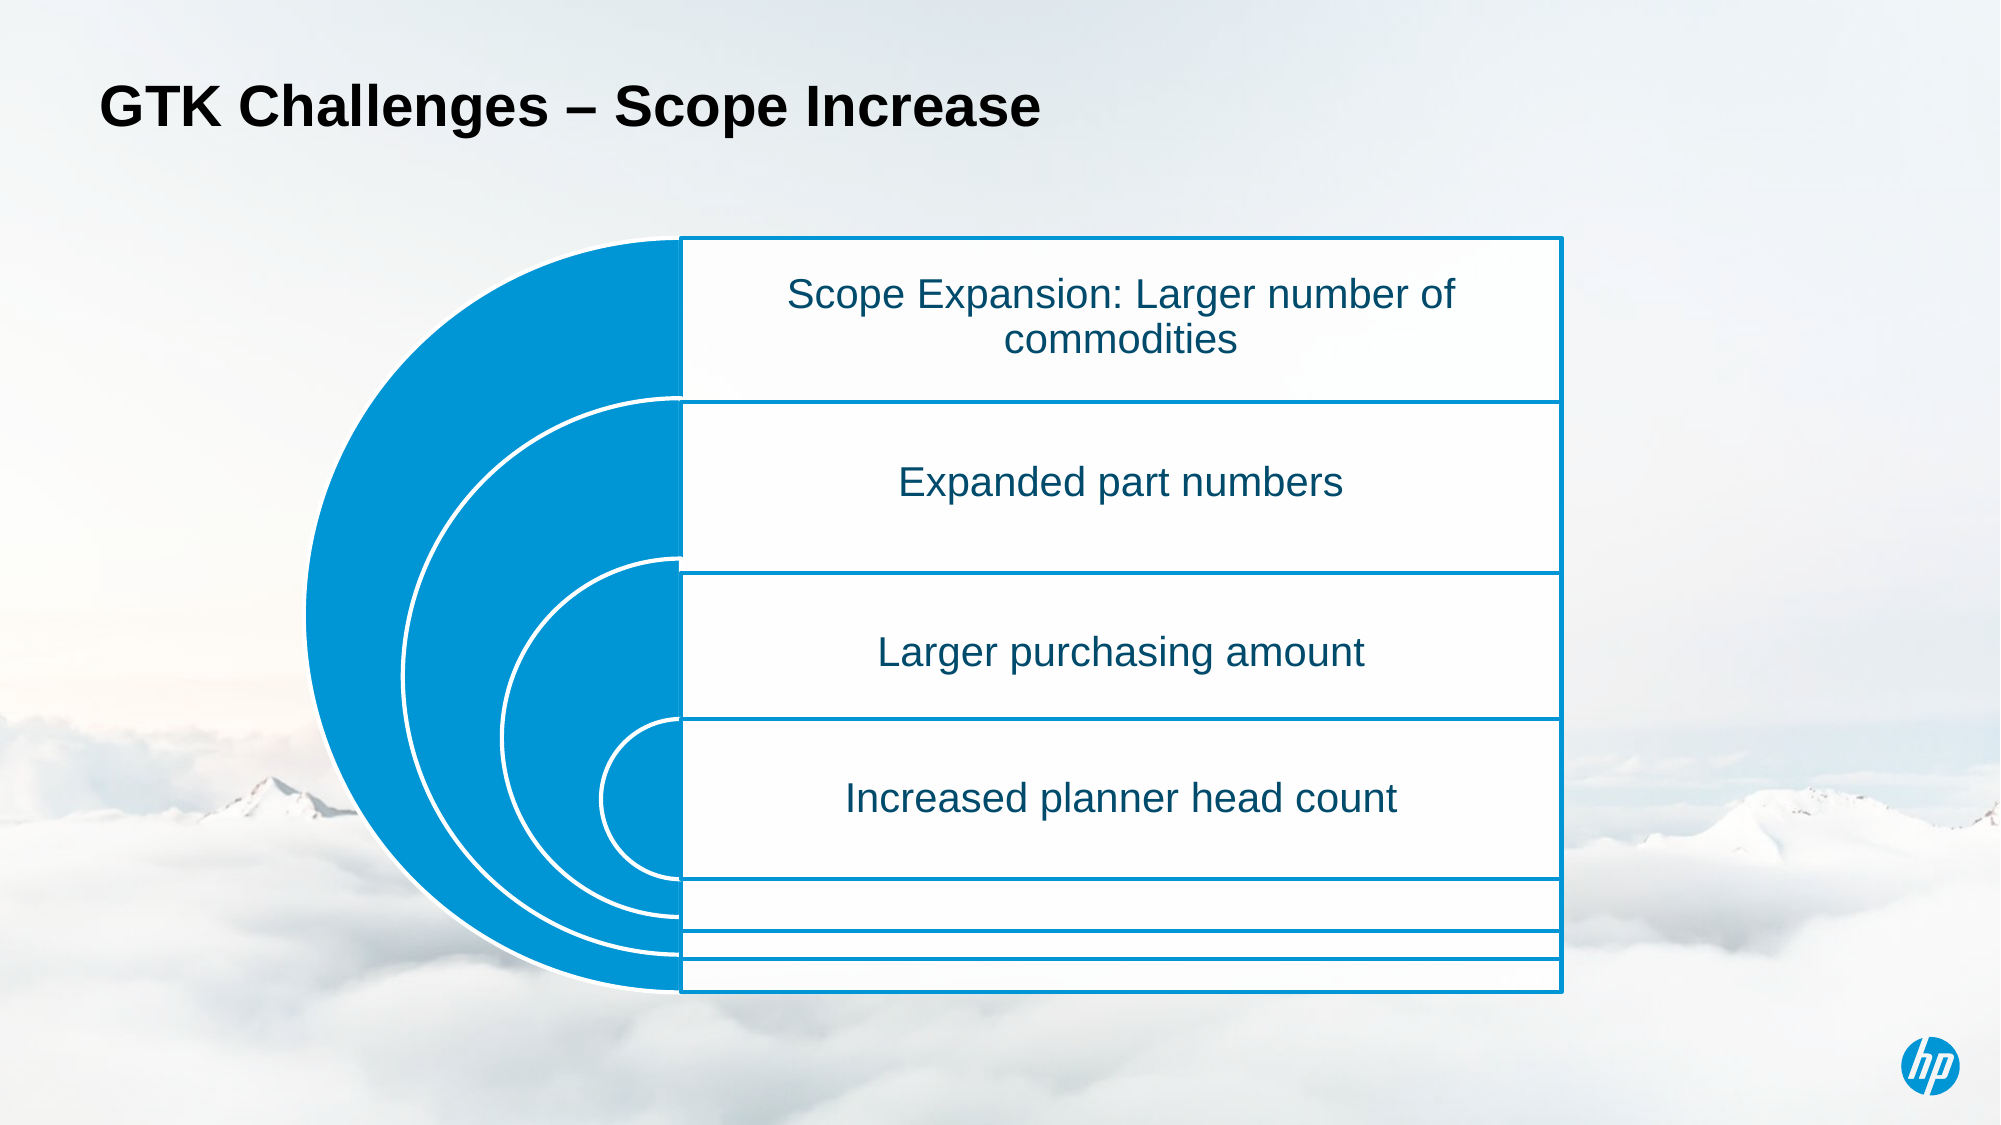

# GTK Challenges – Scope Increase
Scope Expansion: Larger number of commodities
Expanded part numbers
Larger purchasing amount
Increased planner head count